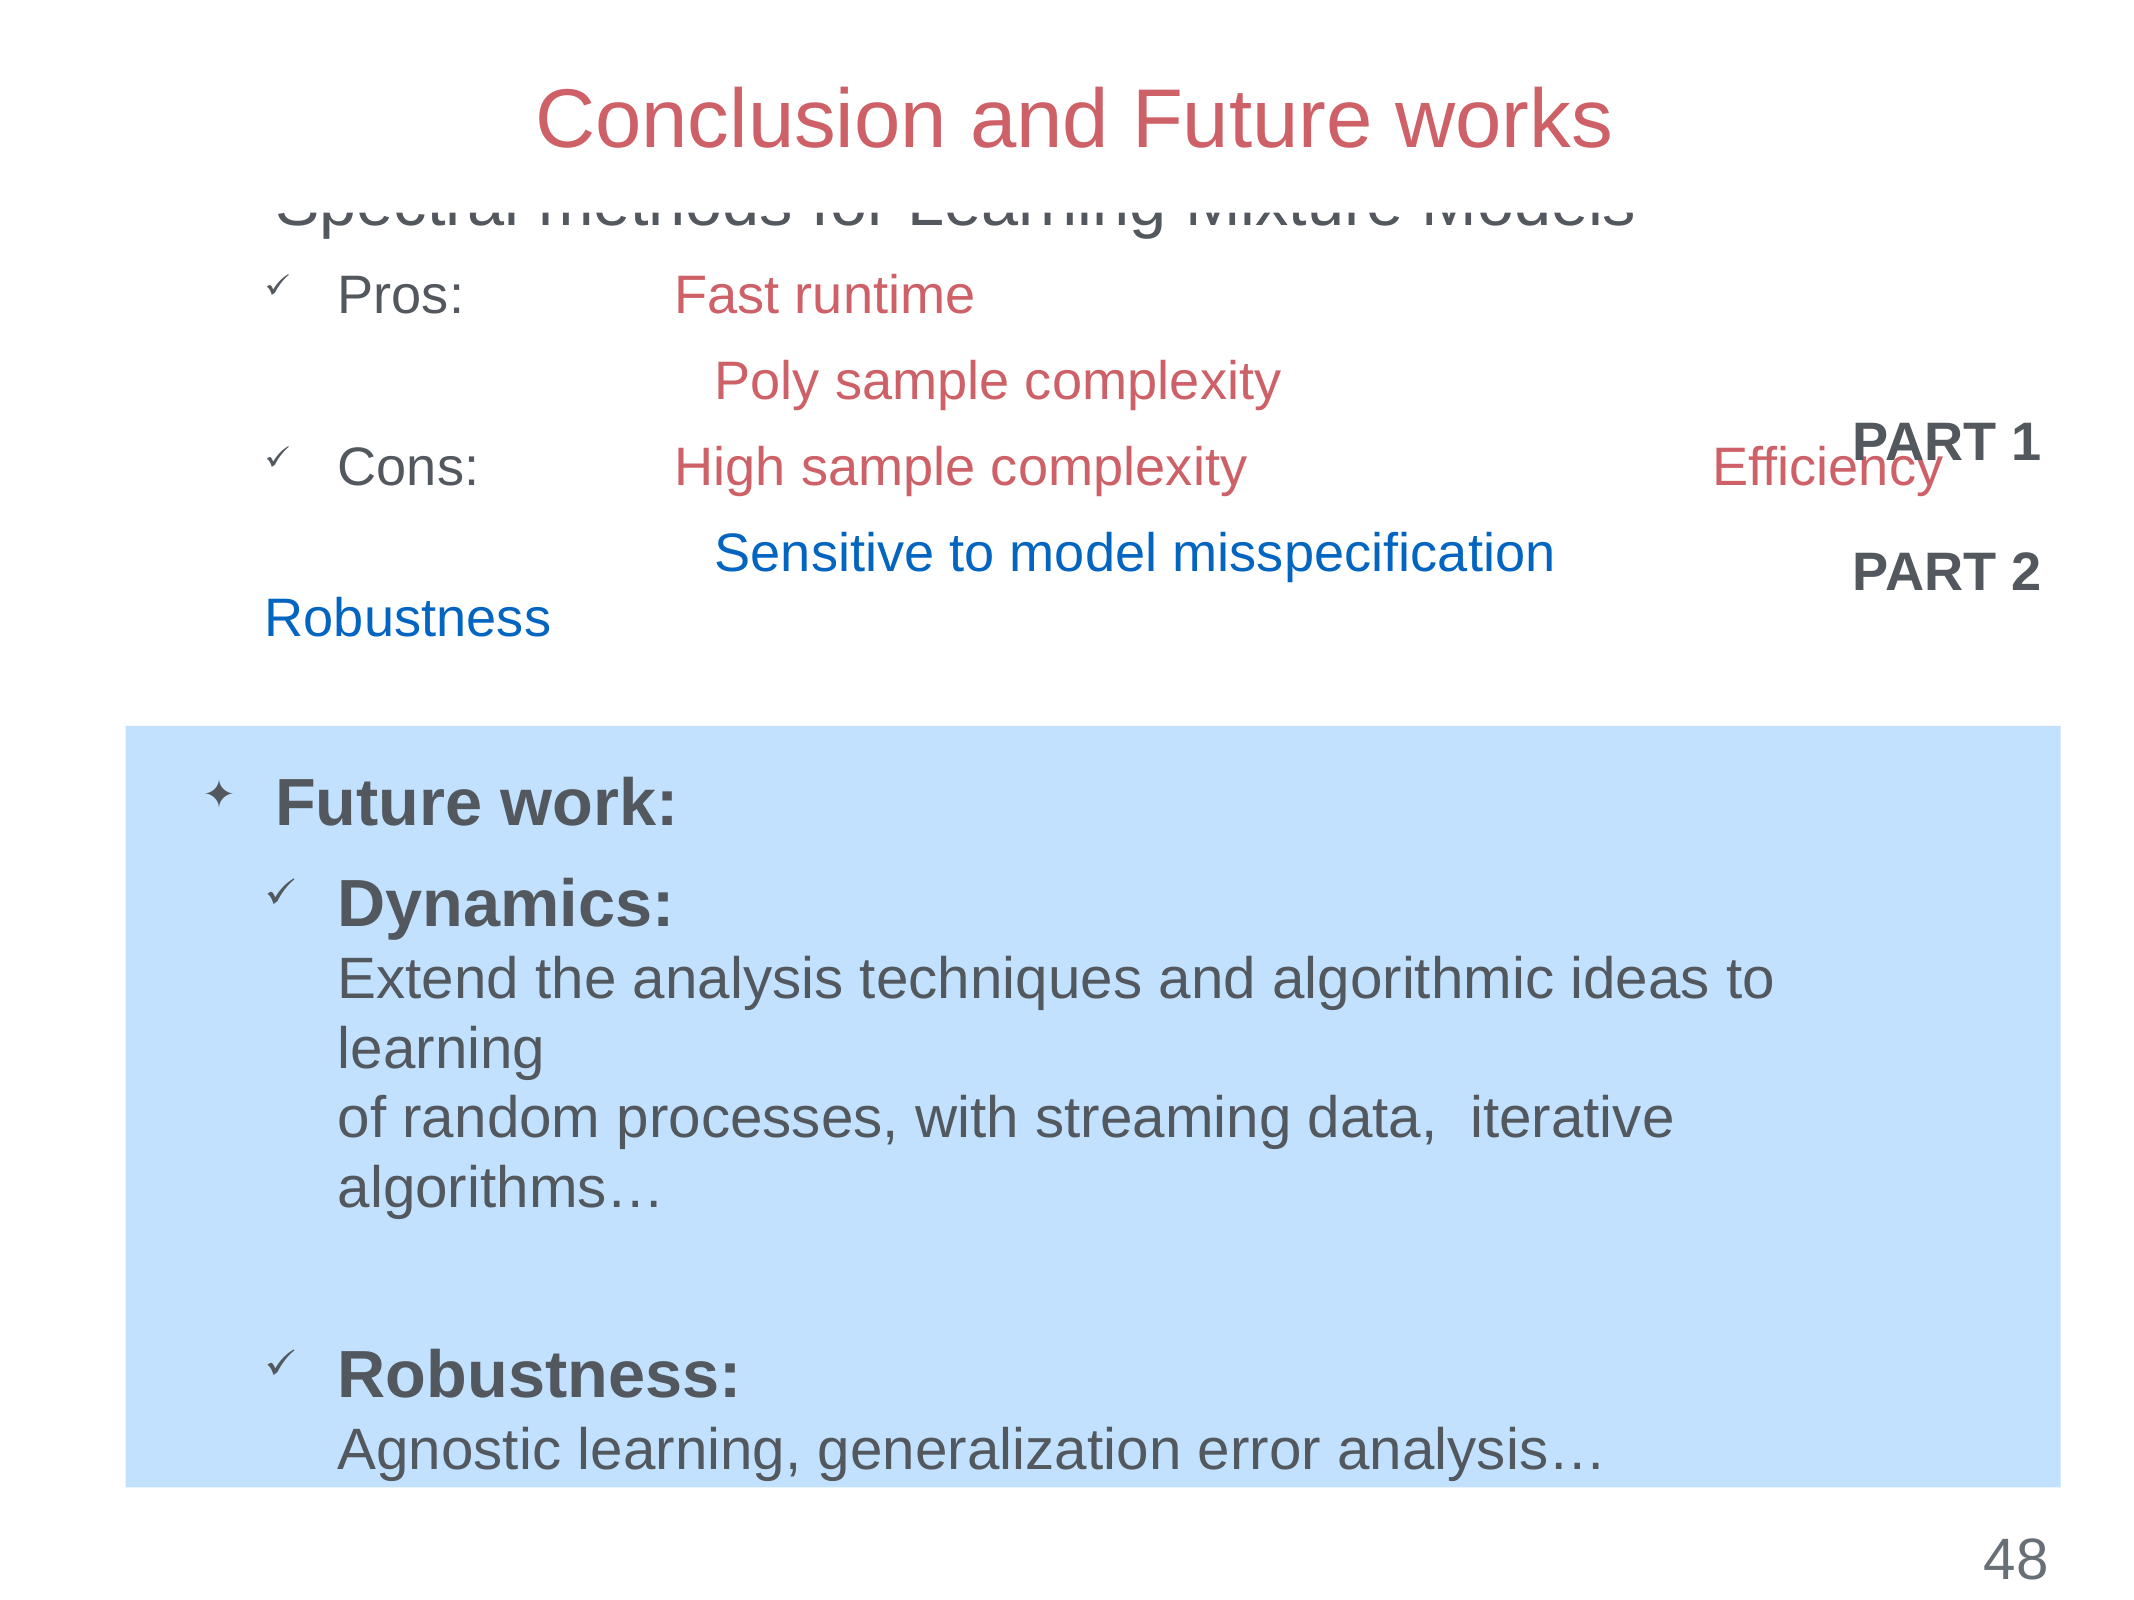

# Conclusion and Future works
Spectral methods for Learning Mixture Models
Pros:              Fast runtime
                              Poly sample complexity
Cons:             High sample complexity                               Efficiency
                              Sensitive to model misspecification          Robustness

Future work:
Dynamics:
Extend the analysis techniques and algorithmic ideas to learning
of random processes, with streaming data,  iterative algorithms…

Robustness:
Agnostic learning, generalization error analysis…
PART 1
PART 2